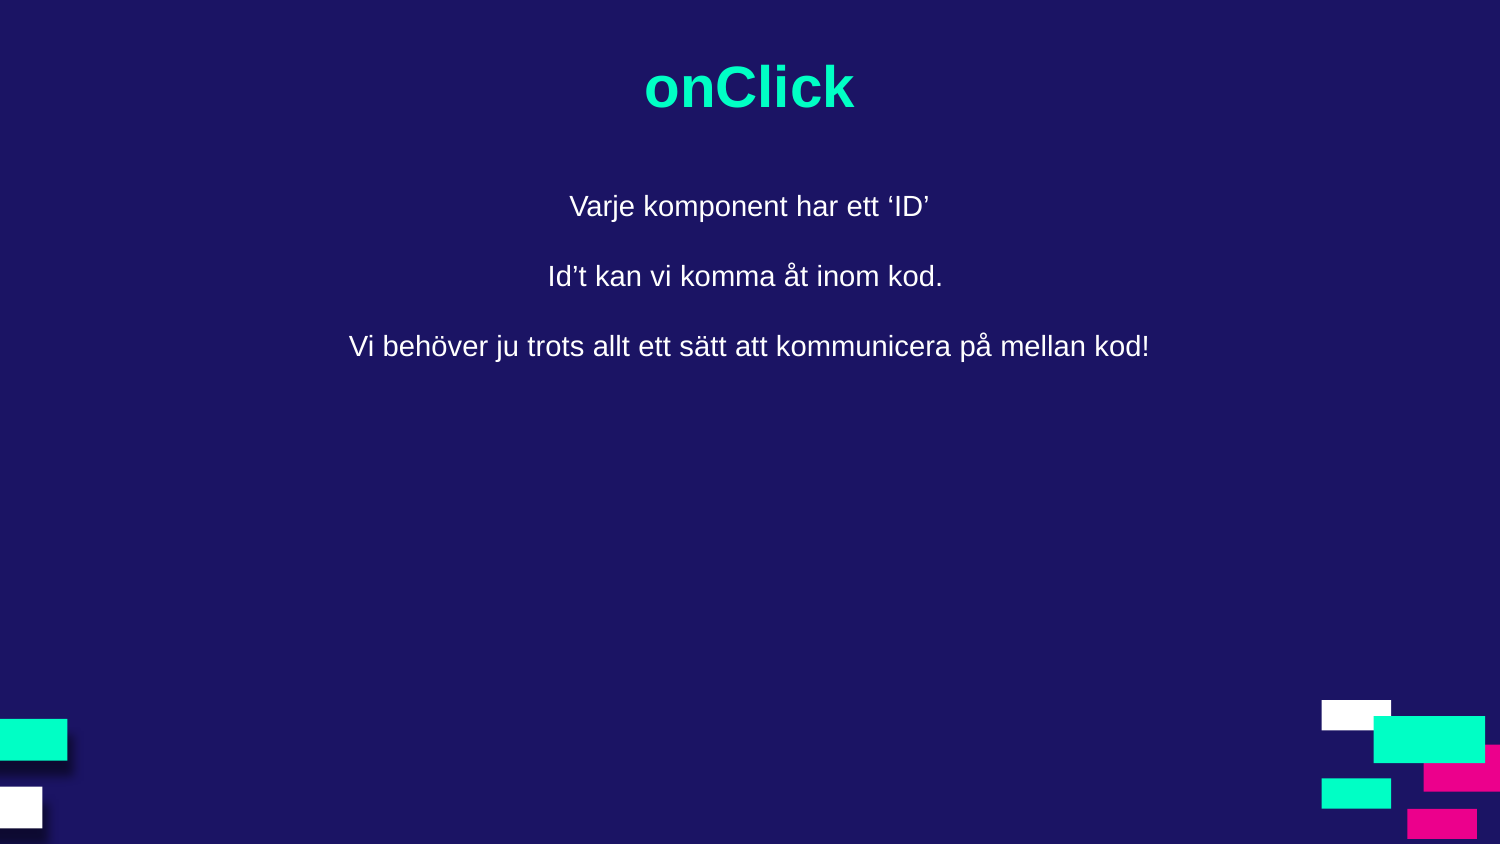

onClick
Varje komponent har ett ‘ID’

Id’t kan vi komma åt inom kod.

Vi behöver ju trots allt ett sätt att kommunicera på mellan kod!